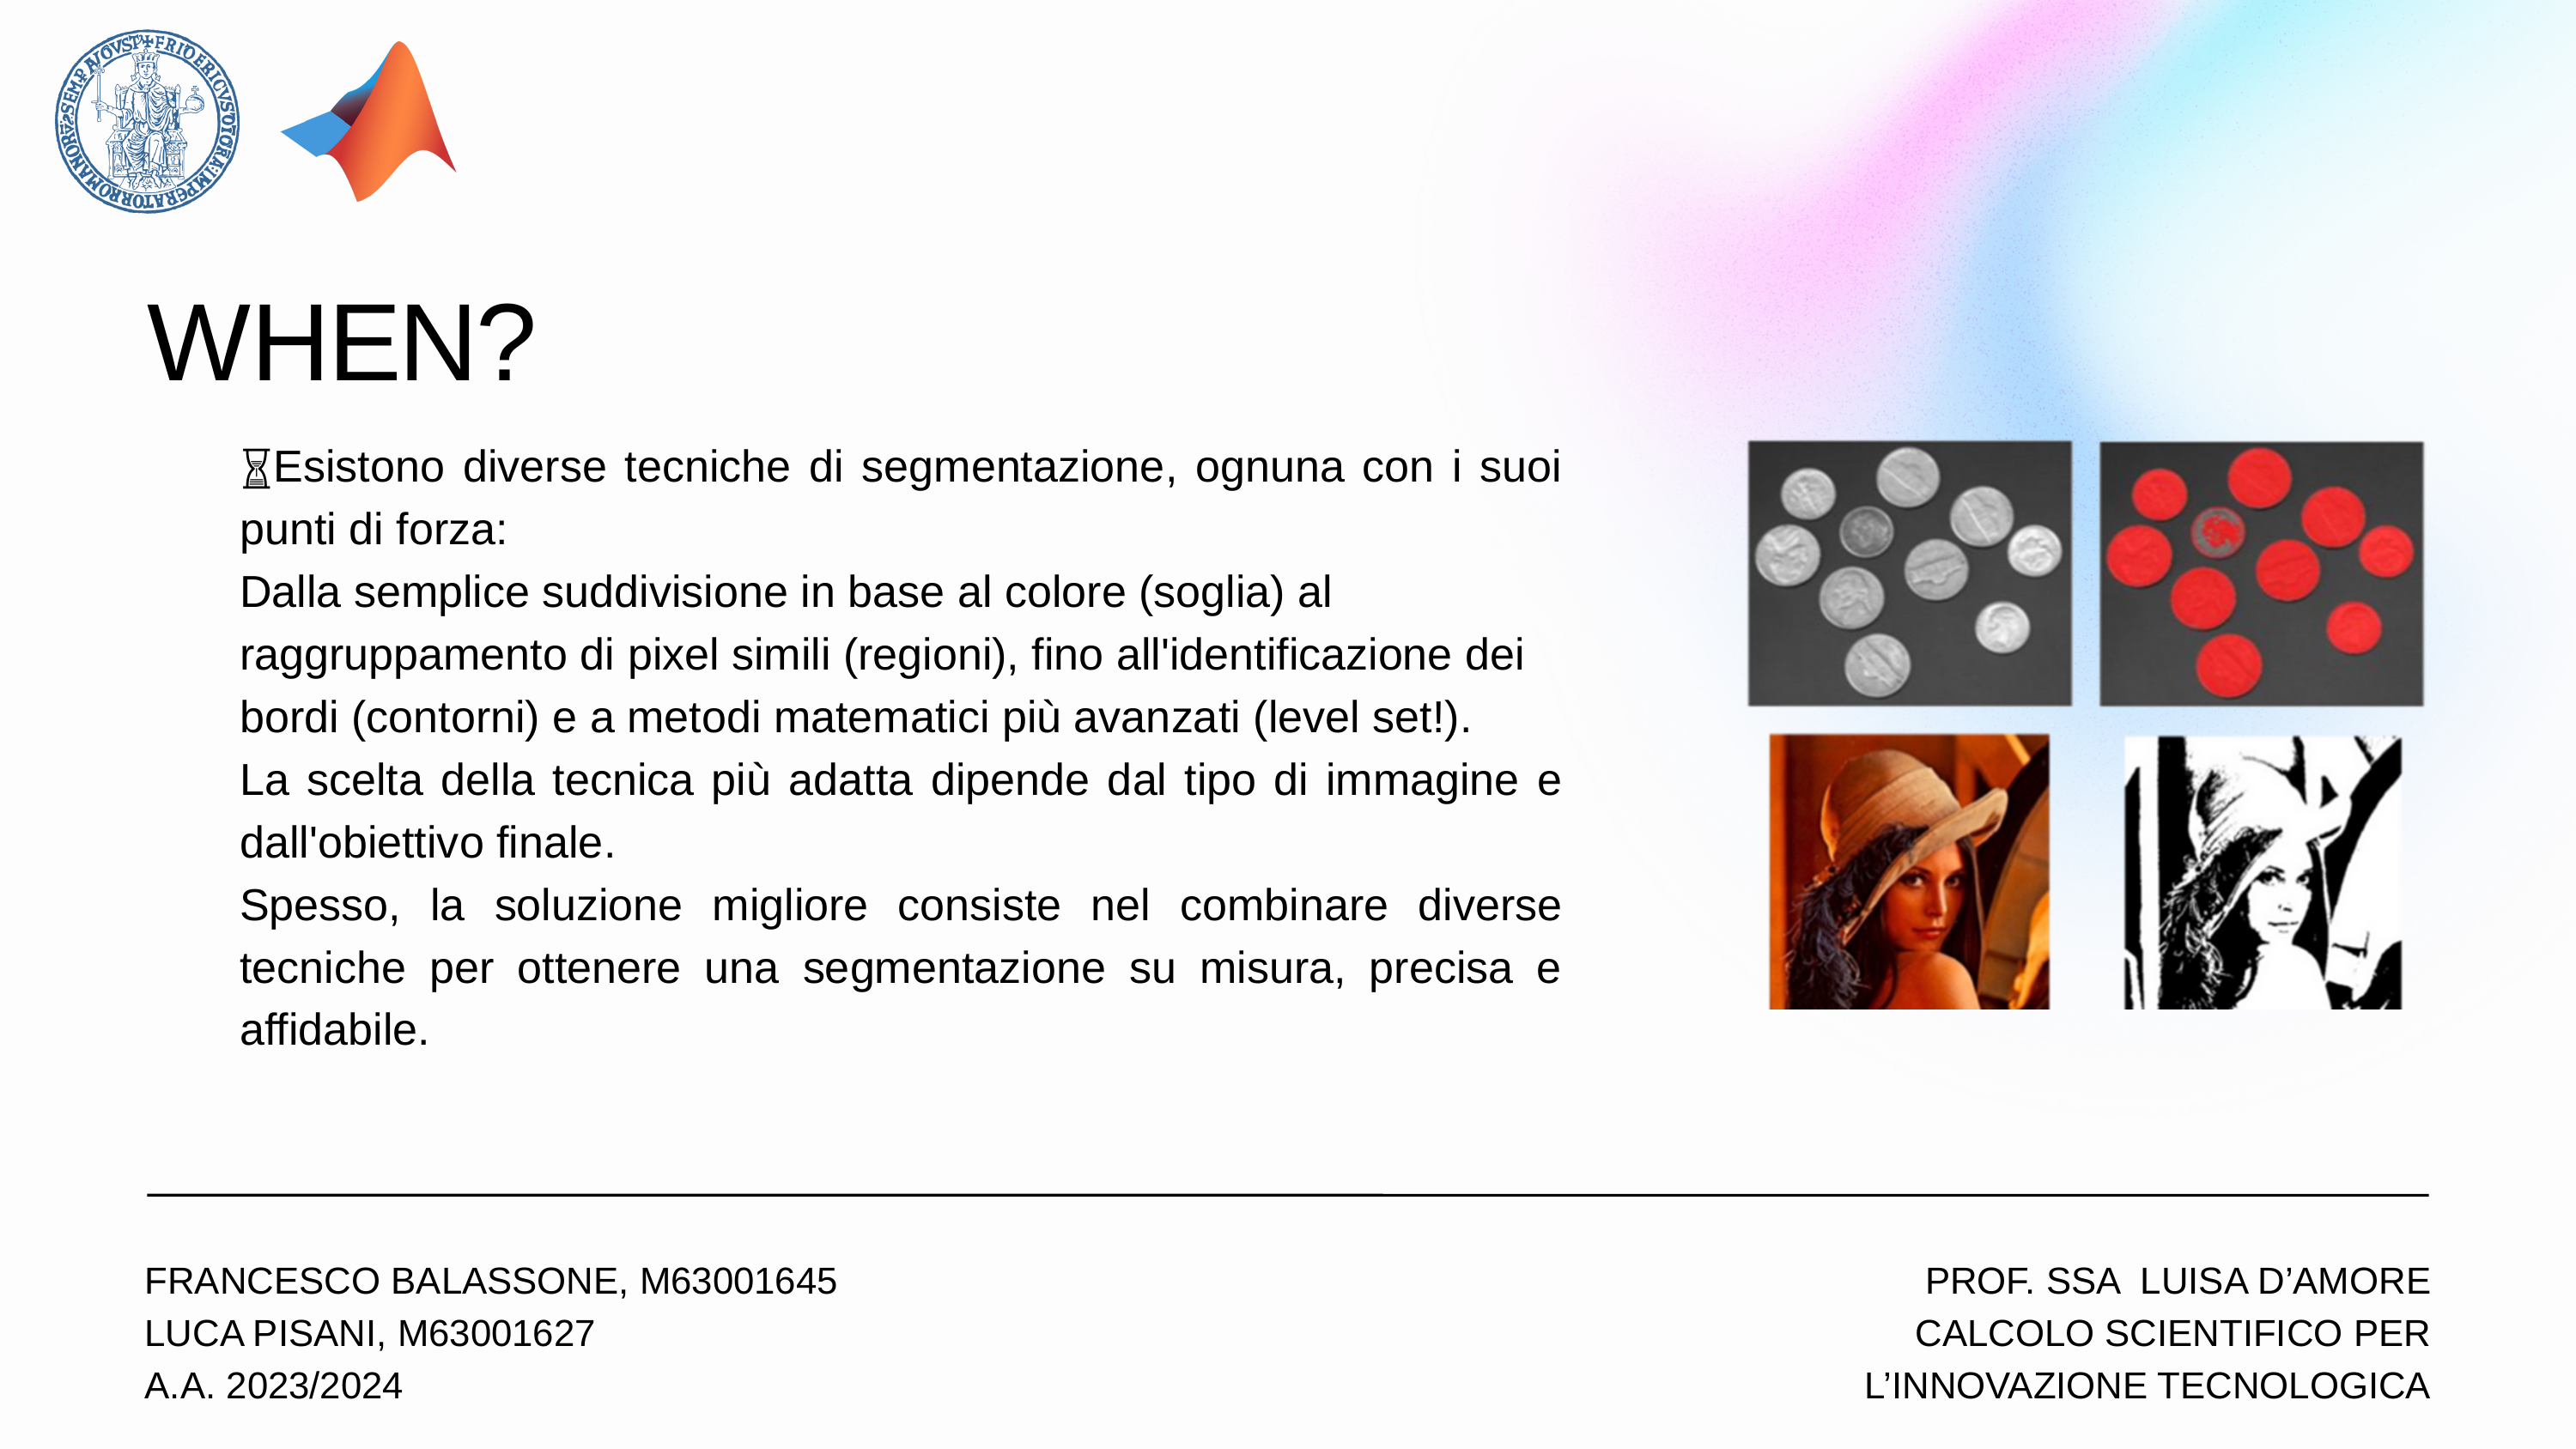

WHEN?
⏳Esistono diverse tecniche di segmentazione, ognuna con i suoi punti di forza:
Dalla semplice suddivisione in base al colore (soglia) al raggruppamento di pixel simili (regioni), fino all'identificazione dei bordi (contorni) e a metodi matematici più avanzati (level set!).
La scelta della tecnica più adatta dipende dal tipo di immagine e dall'obiettivo finale.
Spesso, la soluzione migliore consiste nel combinare diverse tecniche per ottenere una segmentazione su misura, precisa e affidabile.

FRANCESCO BALASSONE, M63001645
LUCA PISANI, M63001627
A.A. 2023/2024
PROF. SSA  LUISA D’AMORE
CALCOLO SCIENTIFICO PER L’INNOVAZIONE TECNOLOGICA